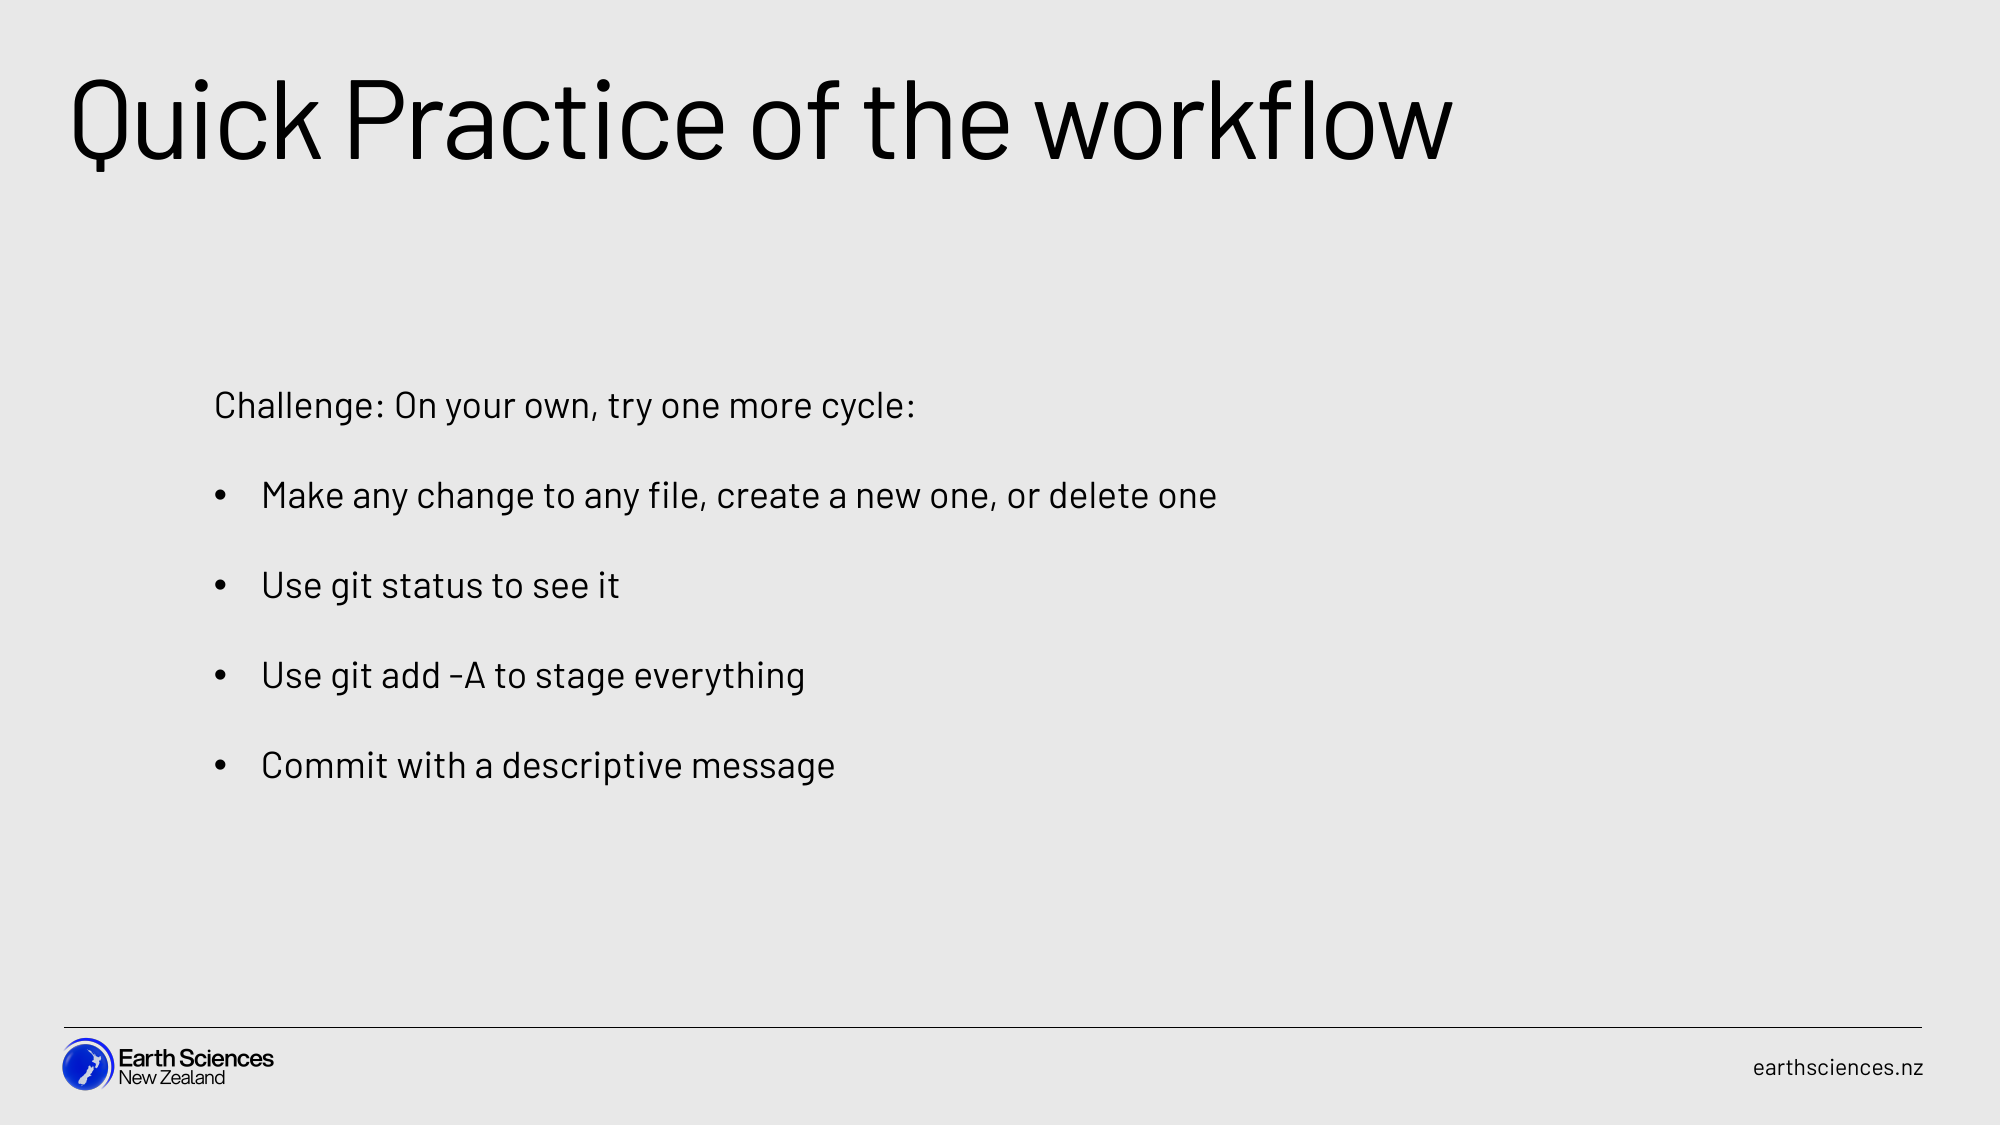

Quick Practice of the workflow
Challenge: On your own, try one more cycle:

Make any change to any file, create a new one, or delete one

Use git status to see it

Use git add -A to stage everything

Commit with a descriptive message